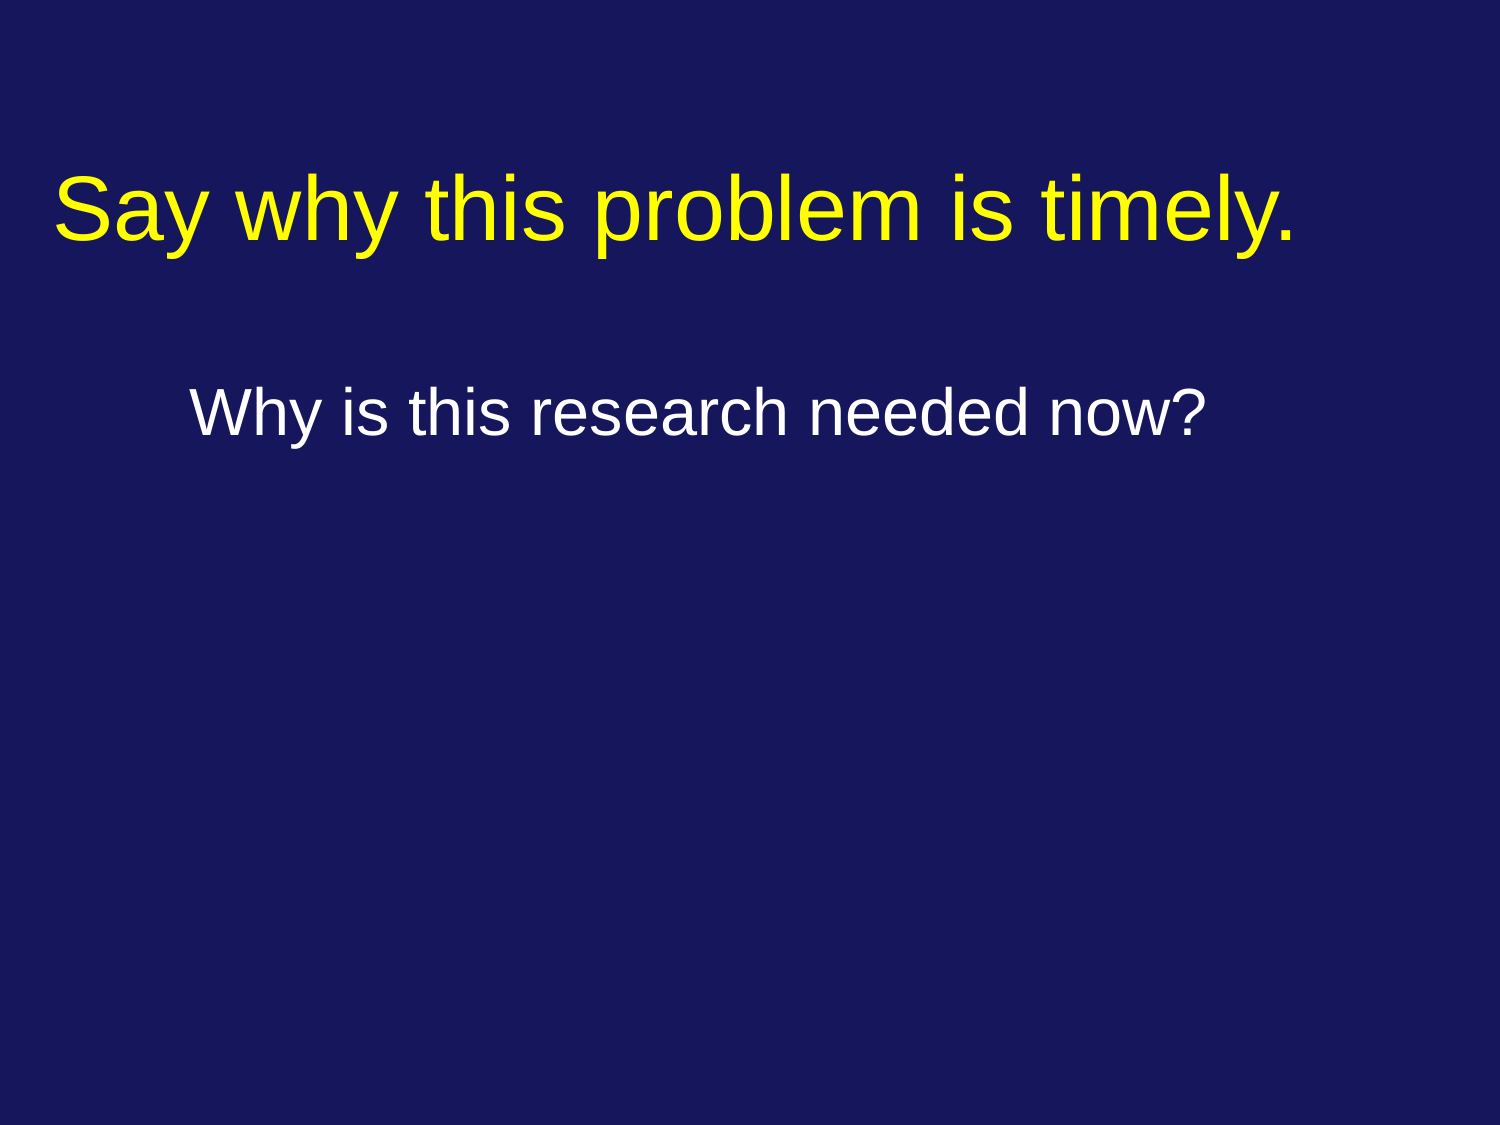

# Say why this problem is timely. Why is this research needed now?